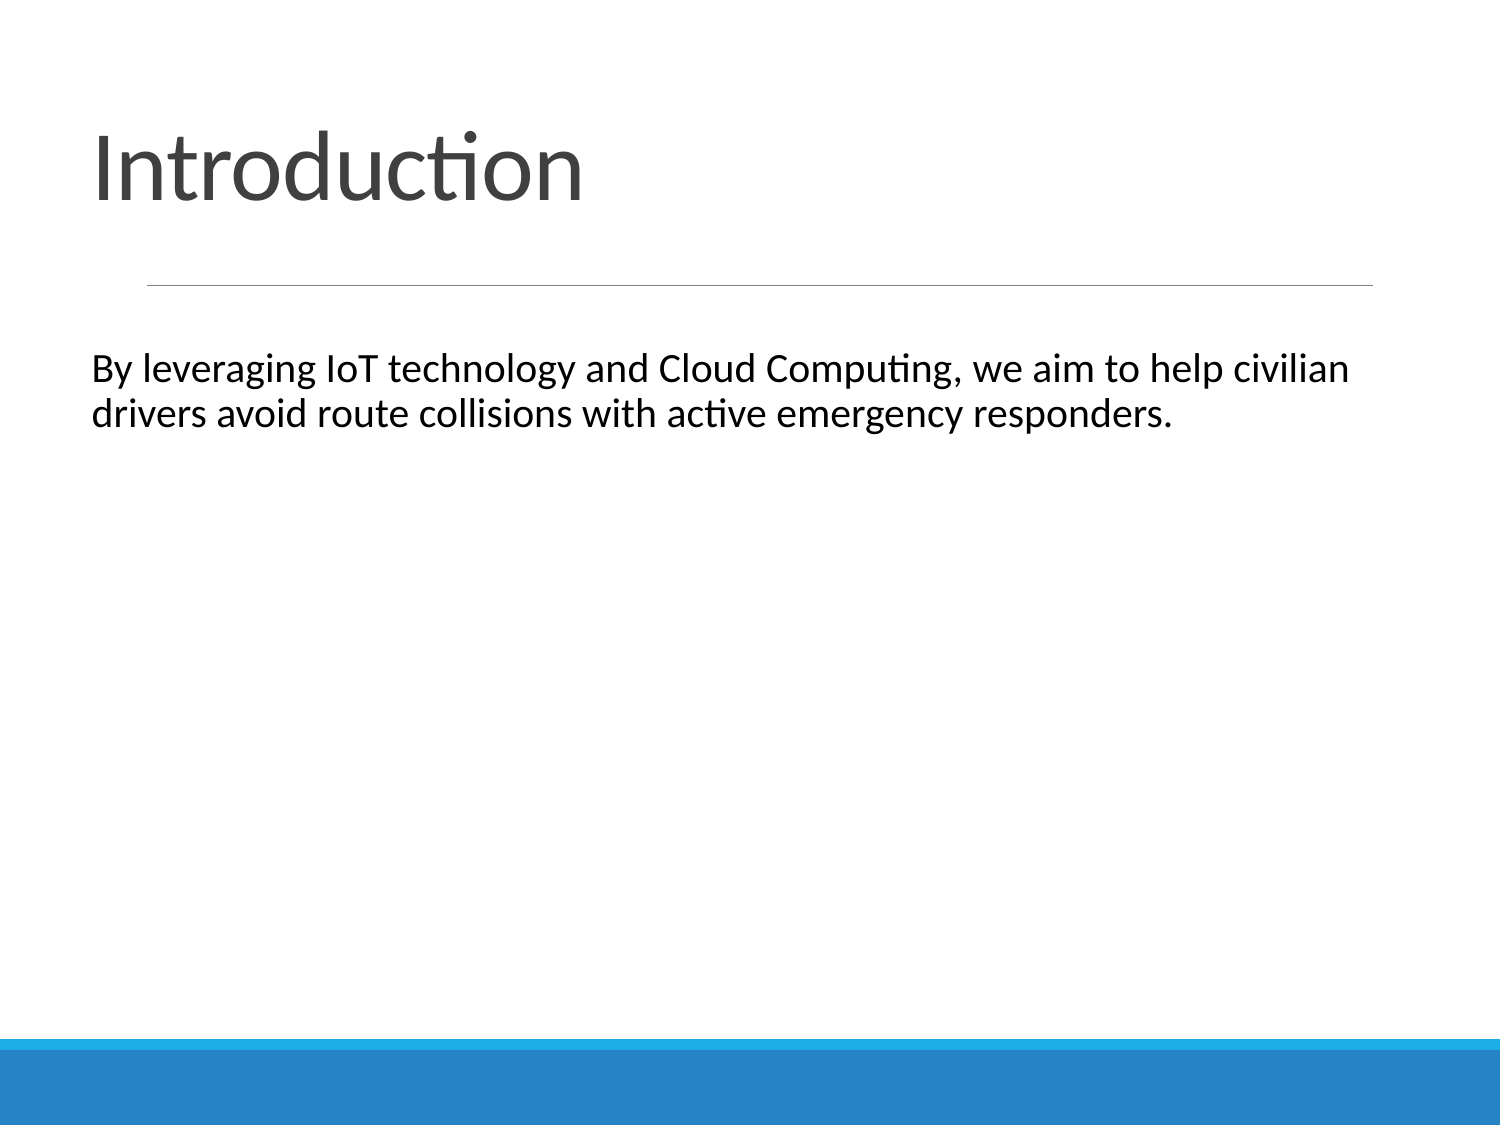

# Introduction

By leveraging IoT technology and Cloud Computing, we aim to help civilian drivers avoid route collisions with active emergency responders.